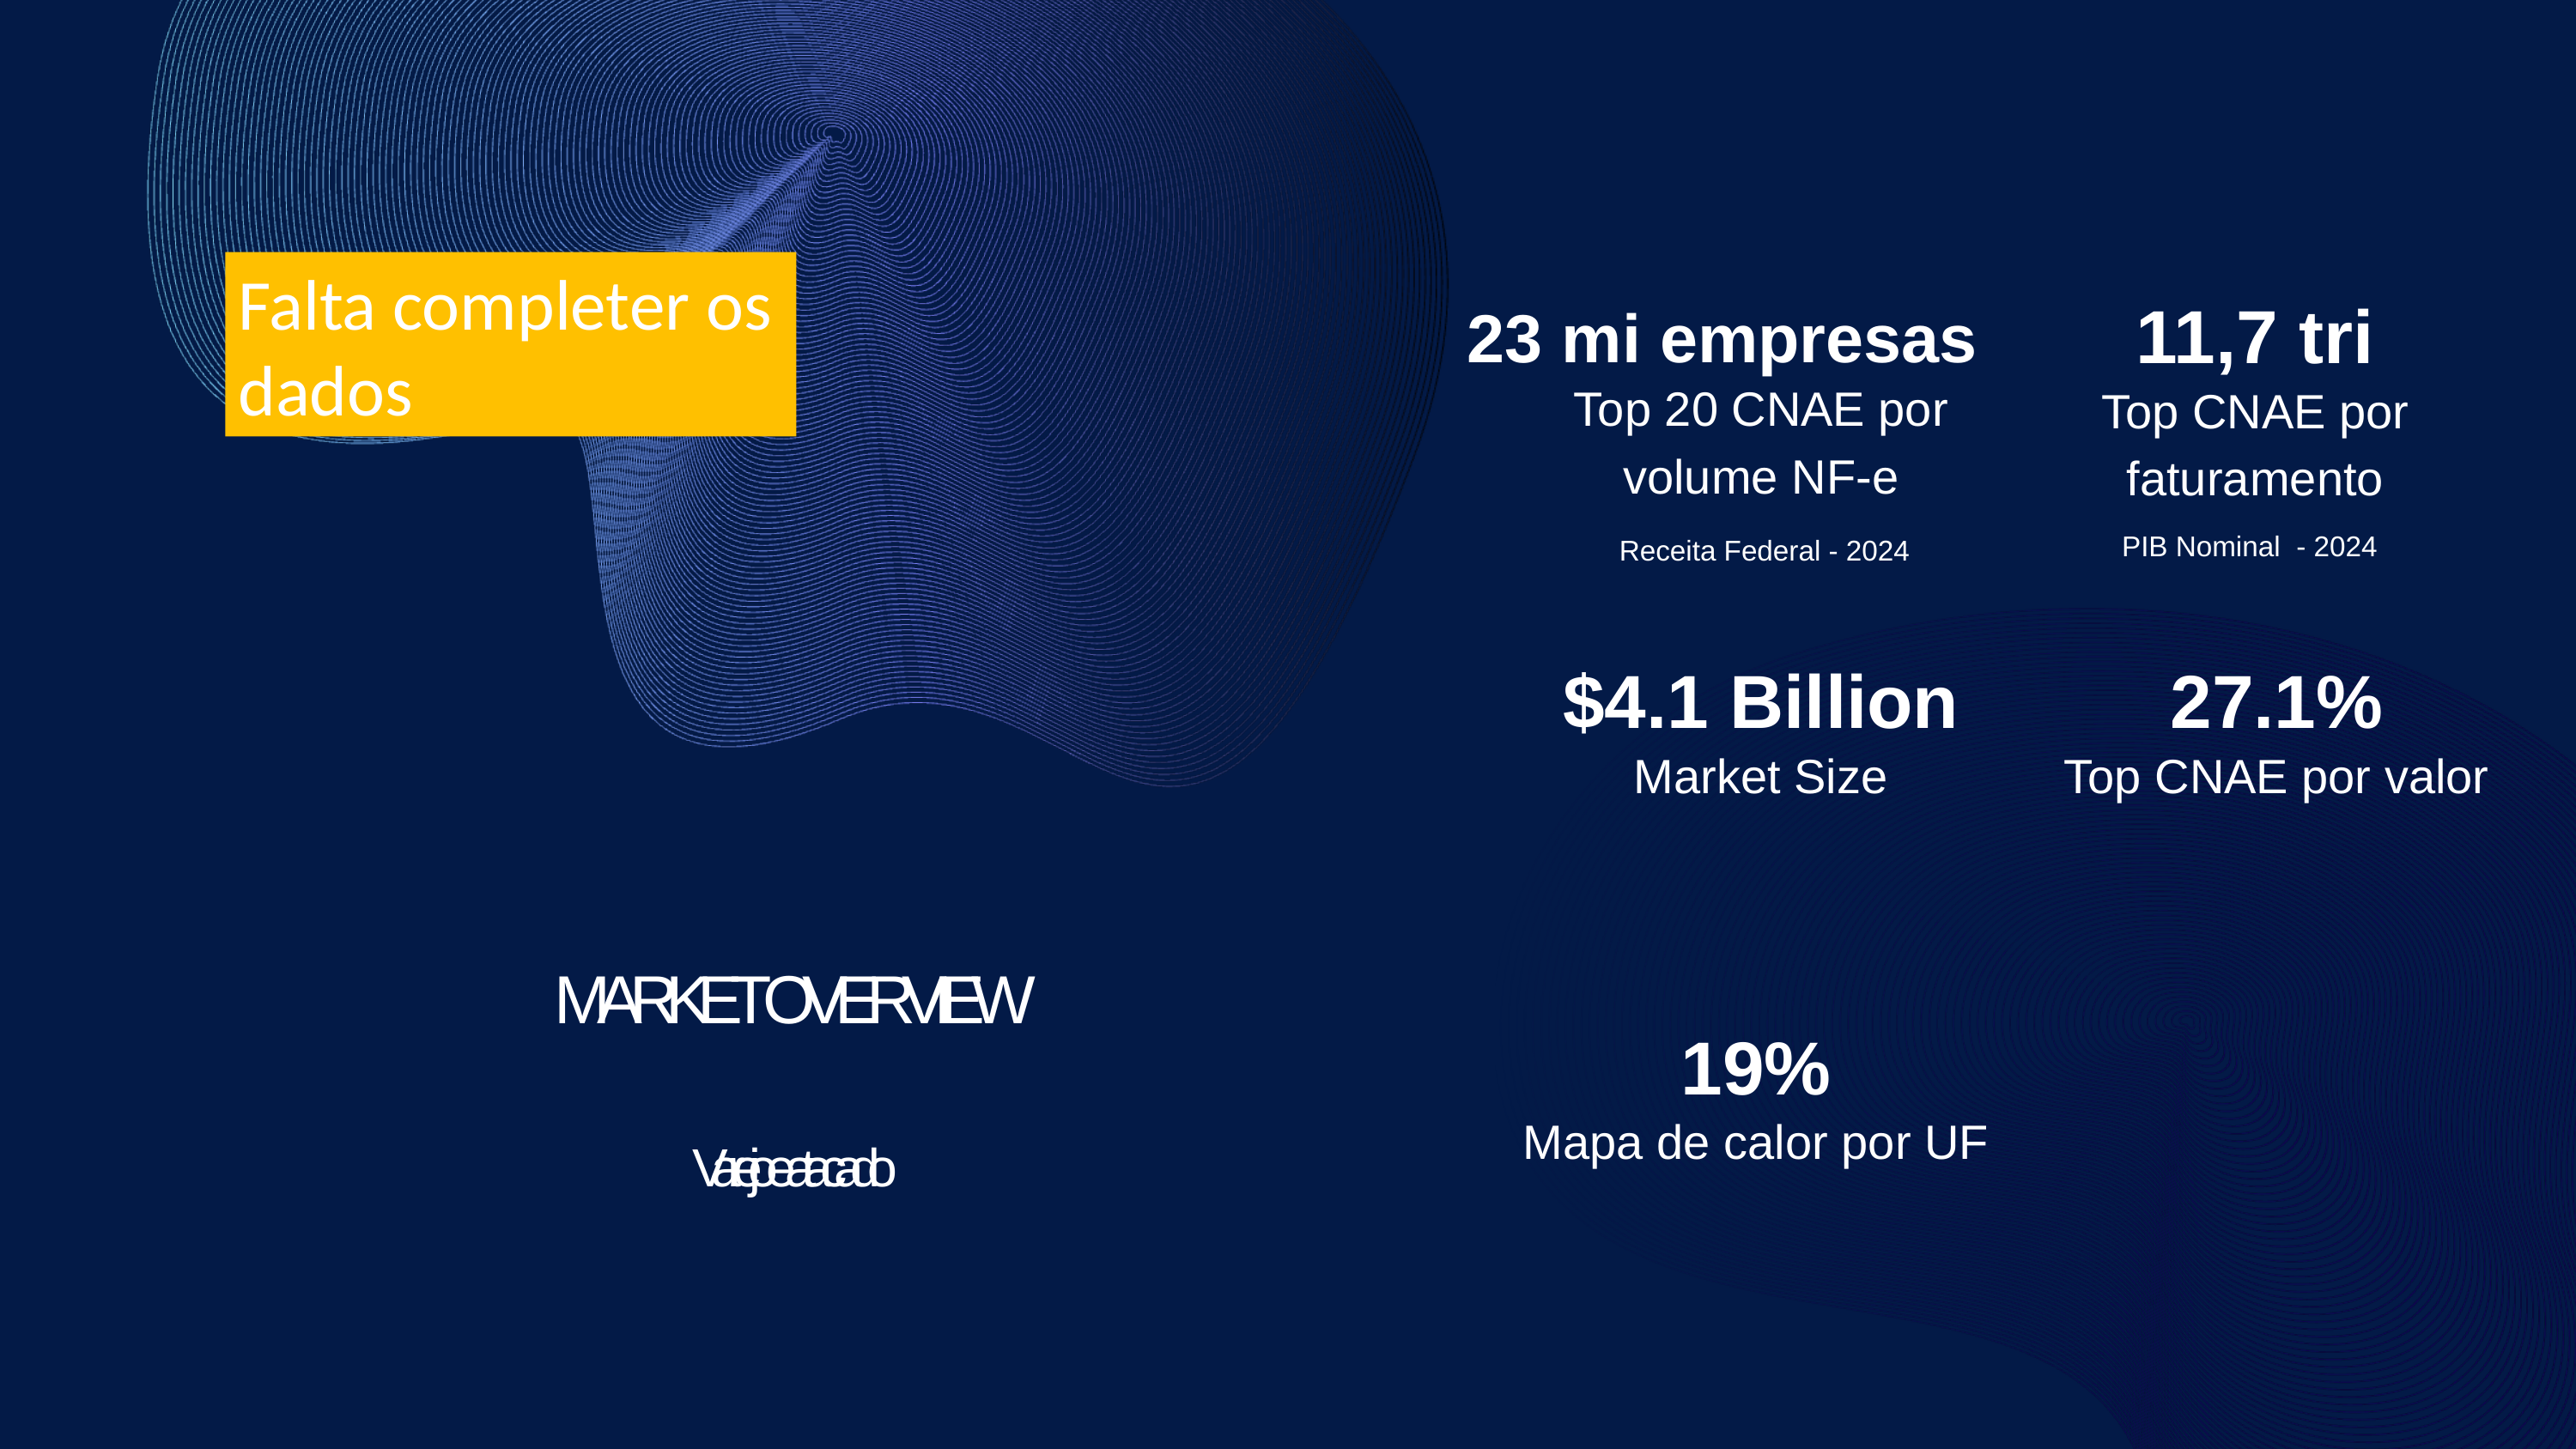

Falta completer os dados
23 mi empresas
11,7 tri
Top 20 CNAE por volume NF-e
Top CNAE por faturamento
PIB Nominal  - 2024
Receita Federal - 2024

$4.1 Billion
27.1%
Market Size
Top CNAE por valor
MARKET OVERVIEW
Varejo e atacado
19%
Mapa de calor por UF